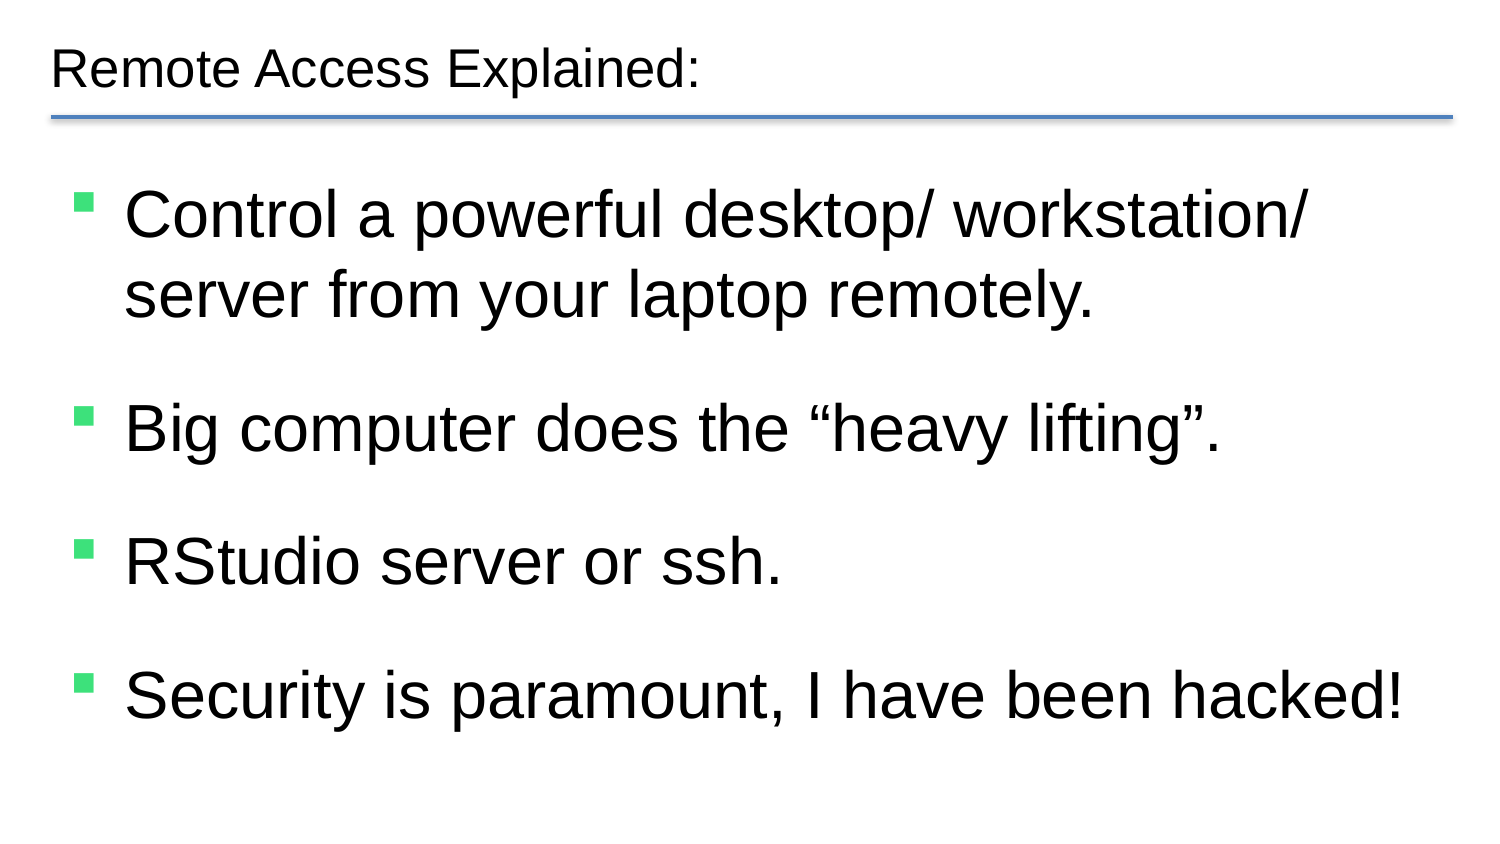

# Remote Access Explained:
Control a powerful desktop/ workstation/ server from your laptop remotely.
Big computer does the “heavy lifting”.
RStudio server or ssh.
Security is paramount, I have been hacked!